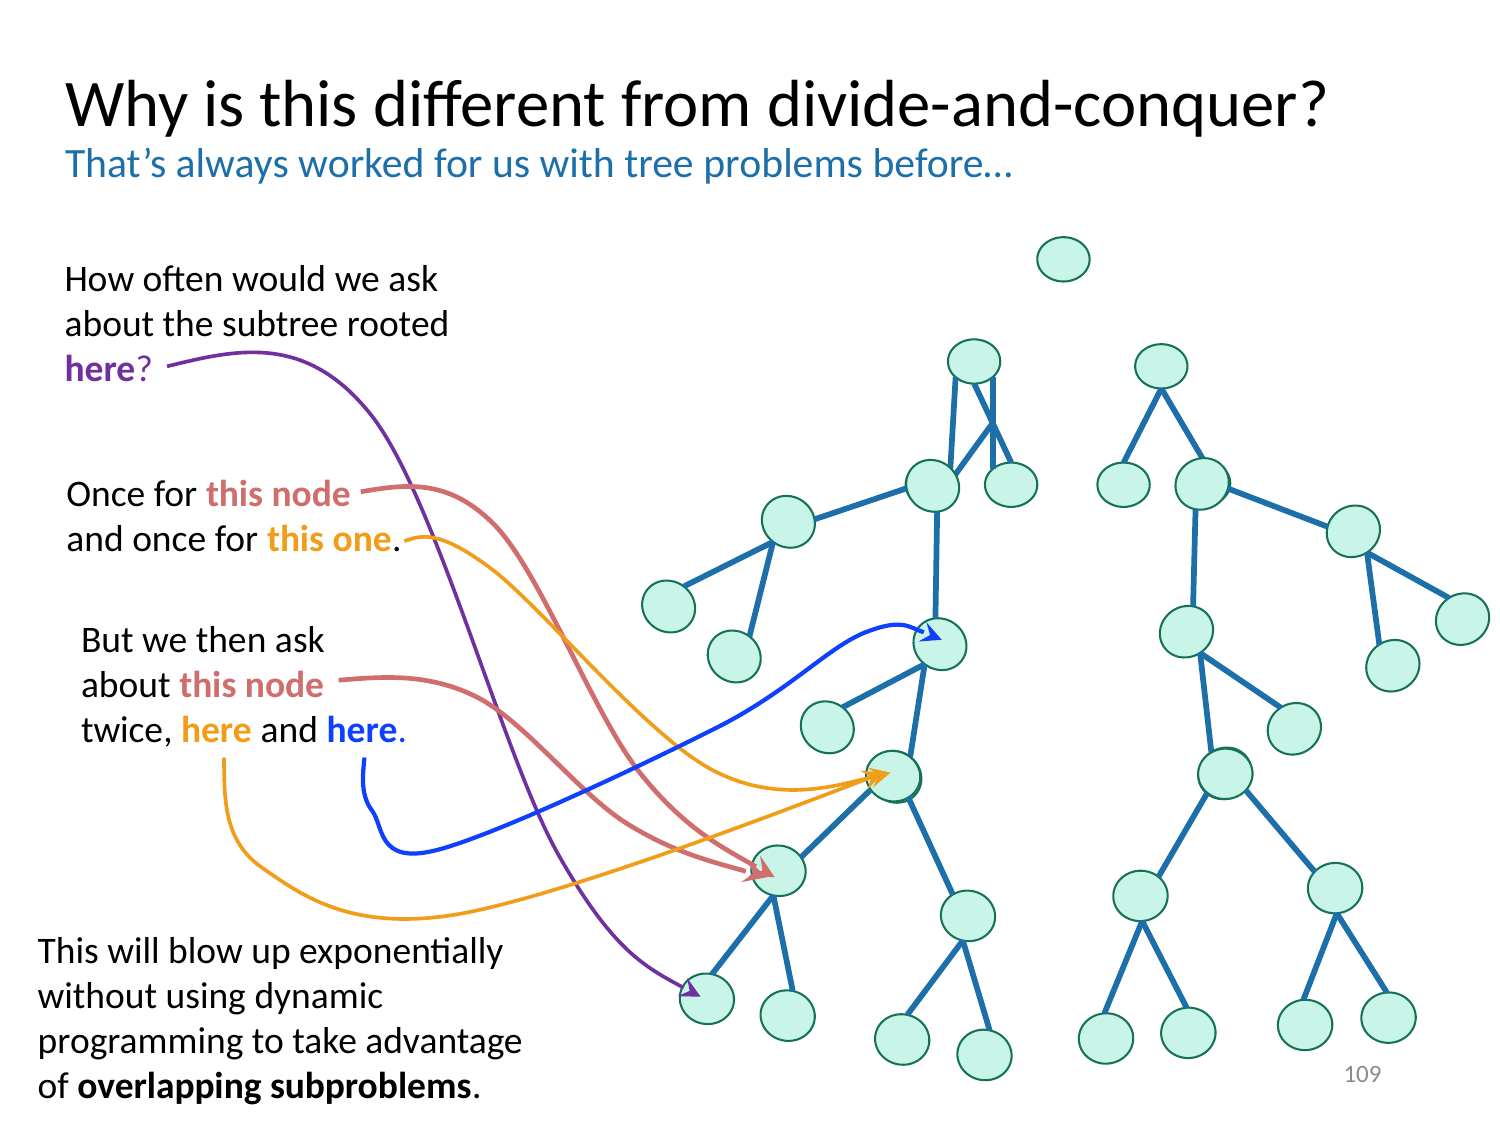

Why is this different from divide-and-conquer?
That’s always worked for us with tree problems before…

How often would we ask about the subtree rooted here?

Once for this node and once for this one.

But we then ask about this node twice, here and here.

This will blow up exponentially without using dynamic programming to take advantage of overlapping subproblems.
109